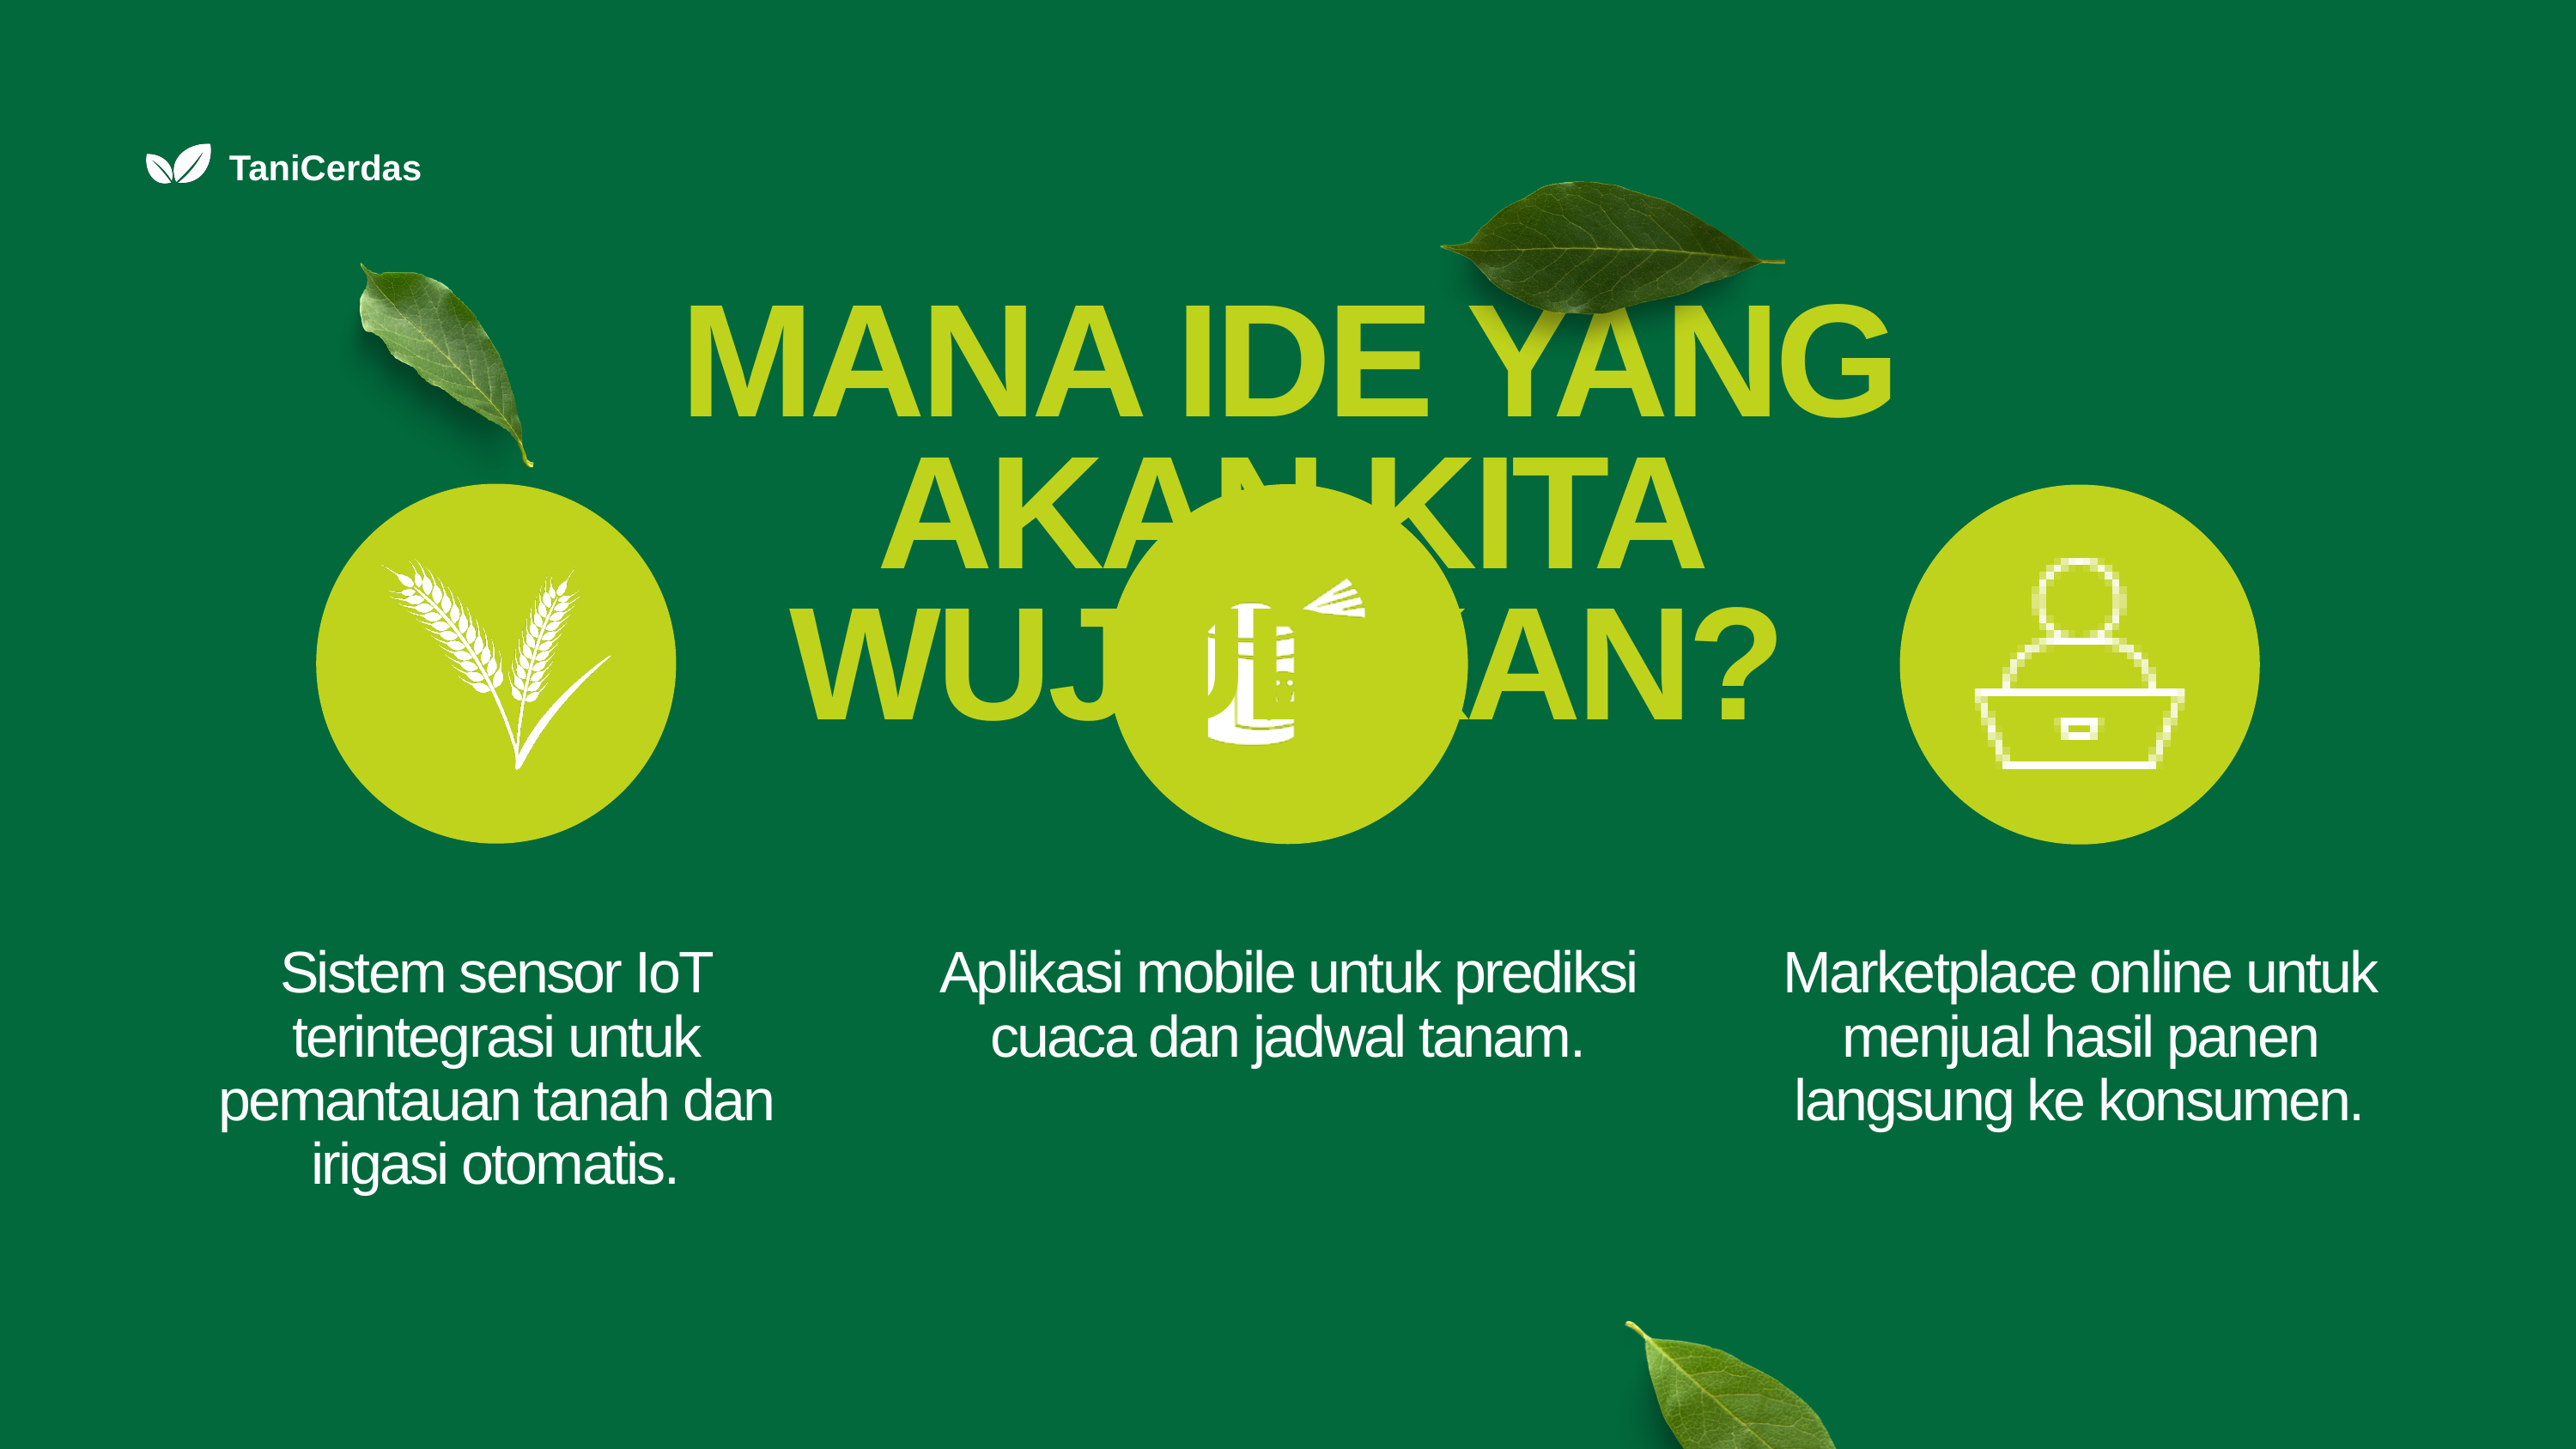

TaniCerdas

MANA IDE YANG AKAN KITA WUJUDKAN?

Sistem sensor IoT terintegrasi untuk pemantauan tanah dan irigasi otomatis.

Aplikasi mobile untuk prediksi cuaca dan jadwal tanam.

Marketplace online untuk menjual hasil panen langsung ke konsumen.